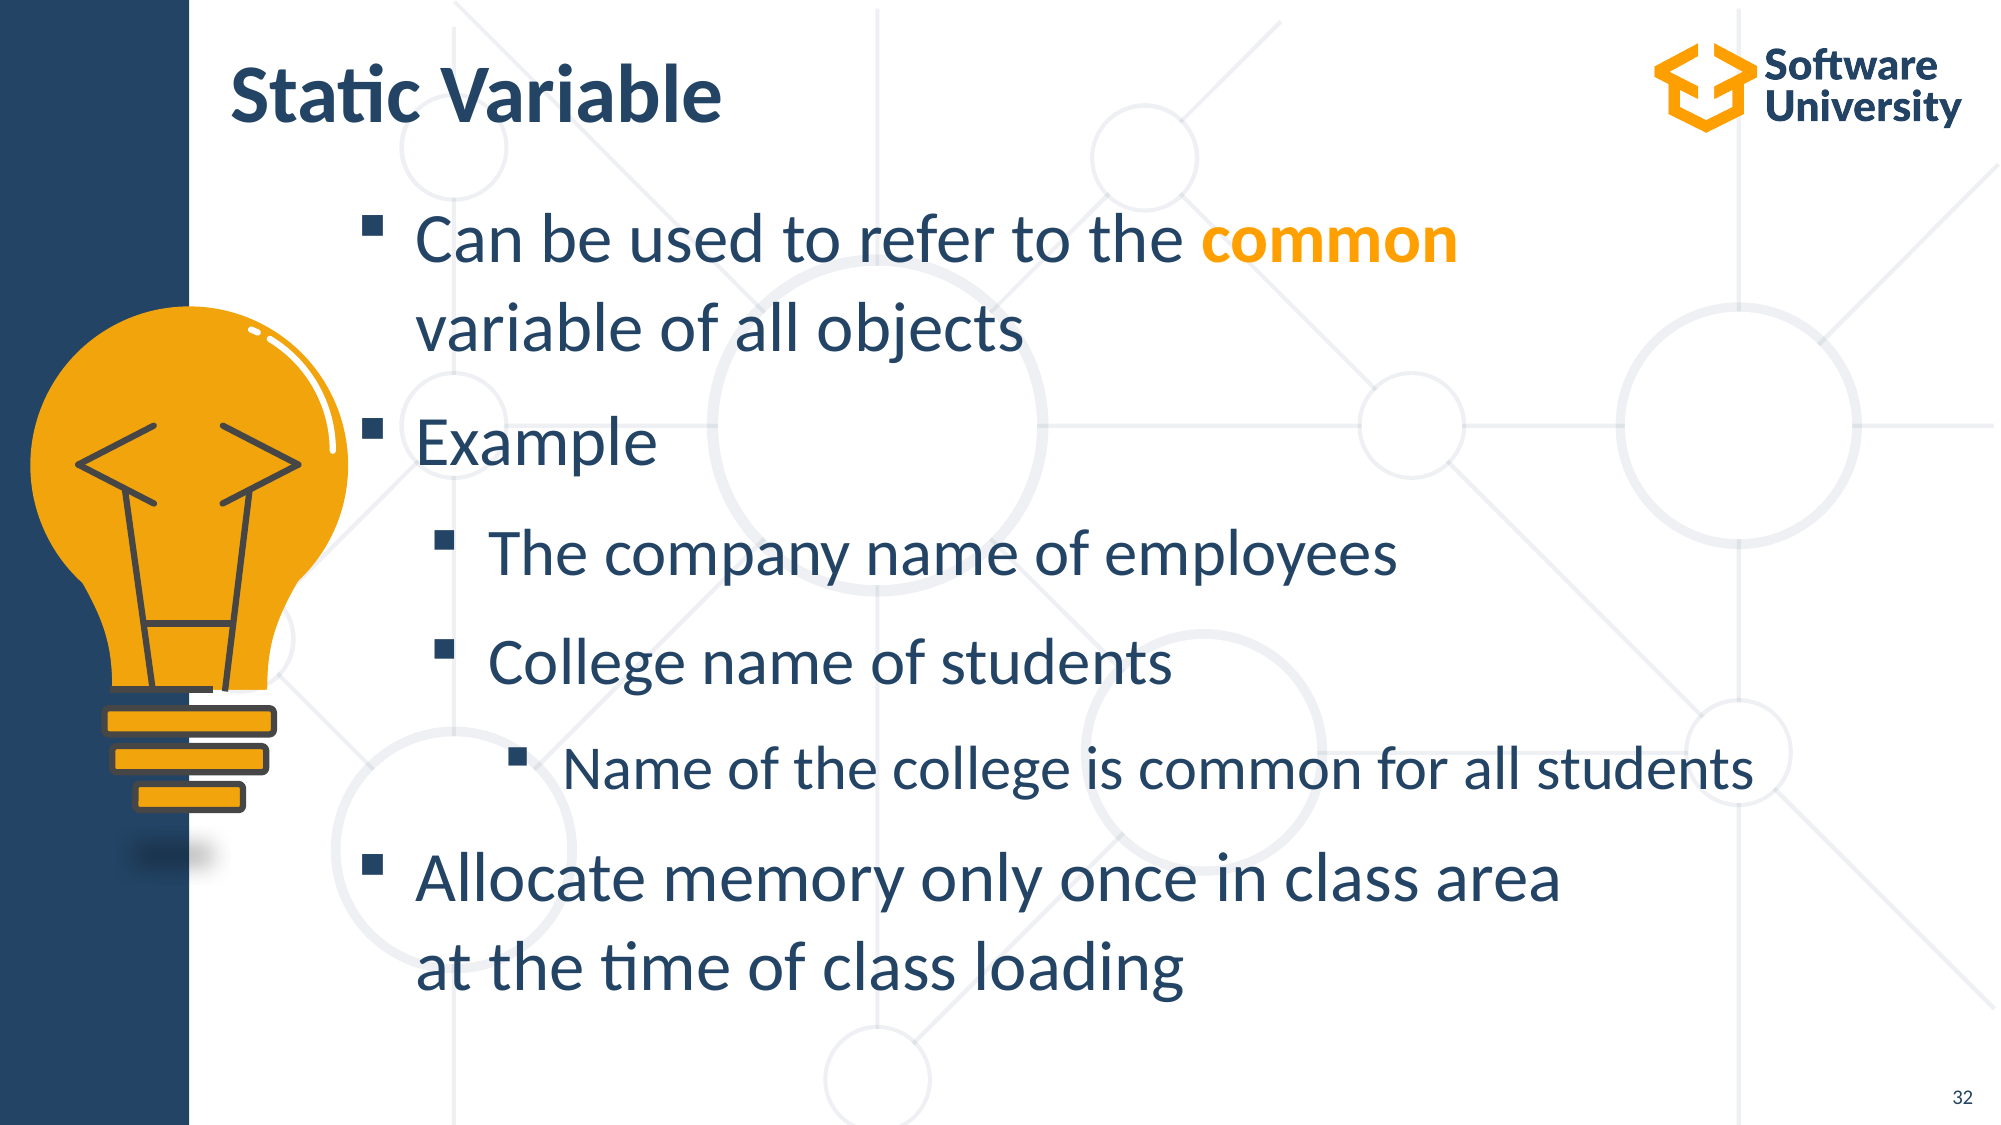

# Static Variable
Can be used to refer to the common
variable of all objects
Example
The company name of employees
College name of students
Name of the college is common for all students
Allocate memory only once in class area
at the time of class loading
32